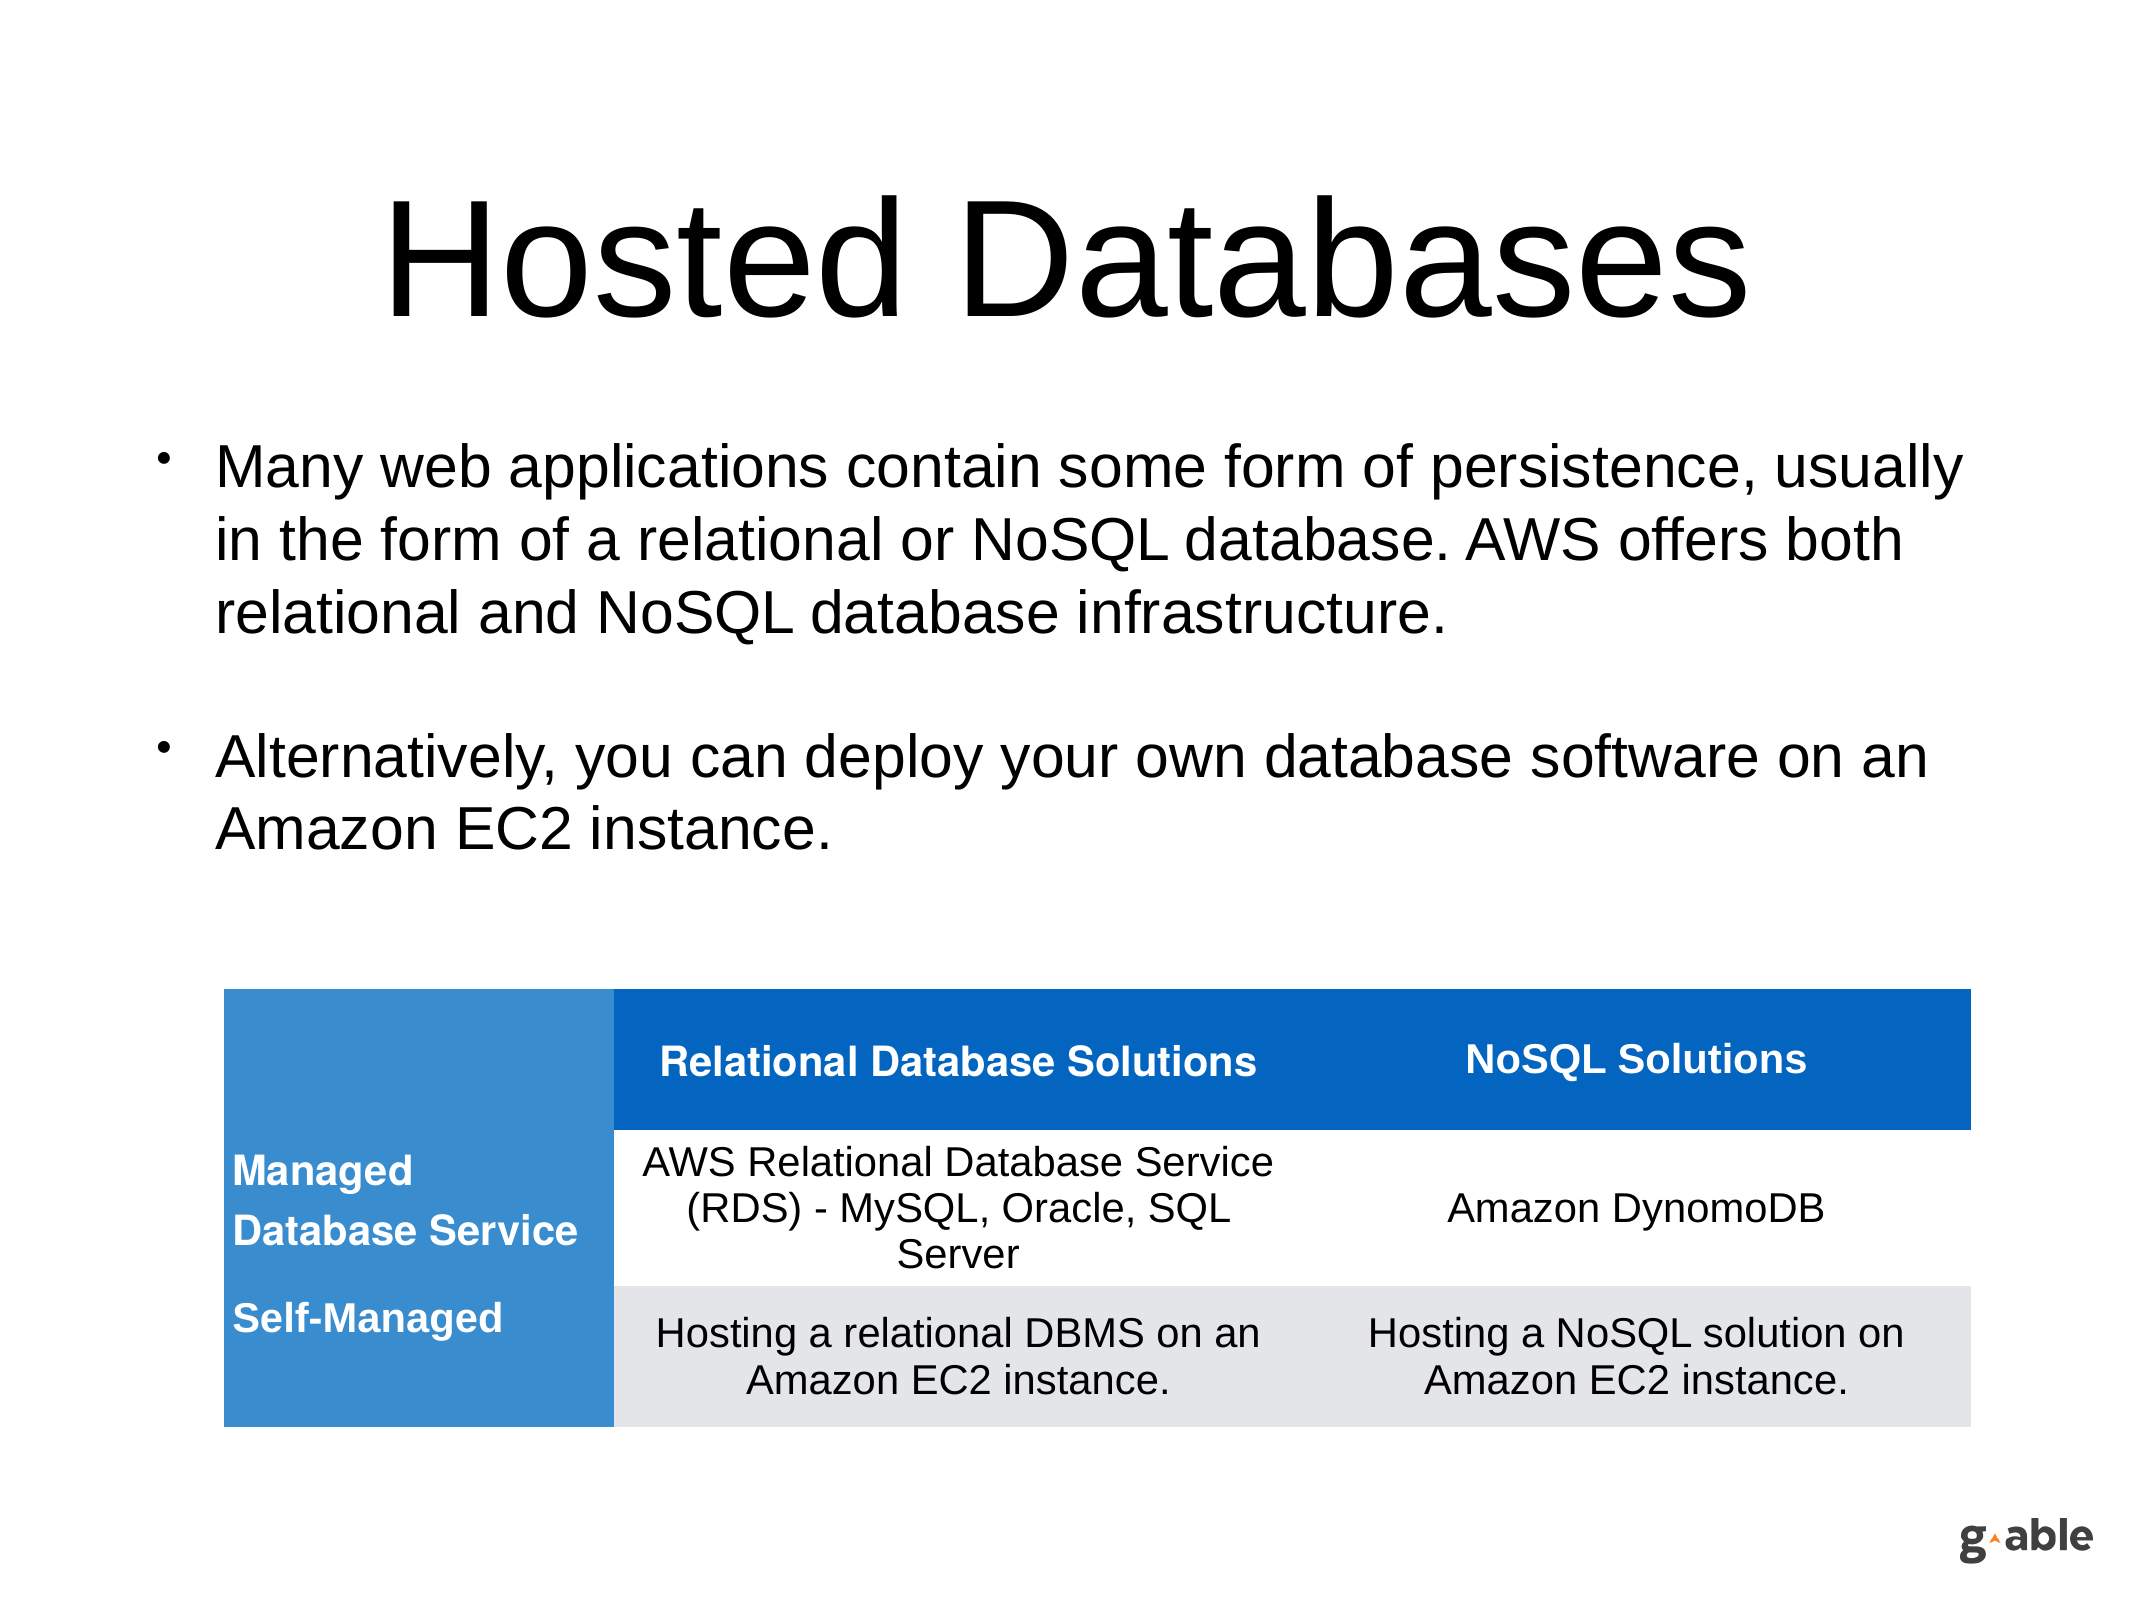

# Hosted Databases
Many web applications contain some form of persistence, usually in the form of a relational or NoSQL database. AWS offers both relational and NoSQL database infrastructure.
Alternatively, you can deploy your own database software on an Amazon EC2 instance.
|  | Relational Database Solutions | NoSQL Solutions |
| --- | --- | --- |
| Managed Database Service | AWS Relational Database Service (RDS) - MySQL, Oracle, SQL Server | Amazon DynomoDB |
| Self-Managed | Hosting a relational DBMS on an Amazon EC2 instance. | Hosting a NoSQL solution on Amazon EC2 instance. |
11